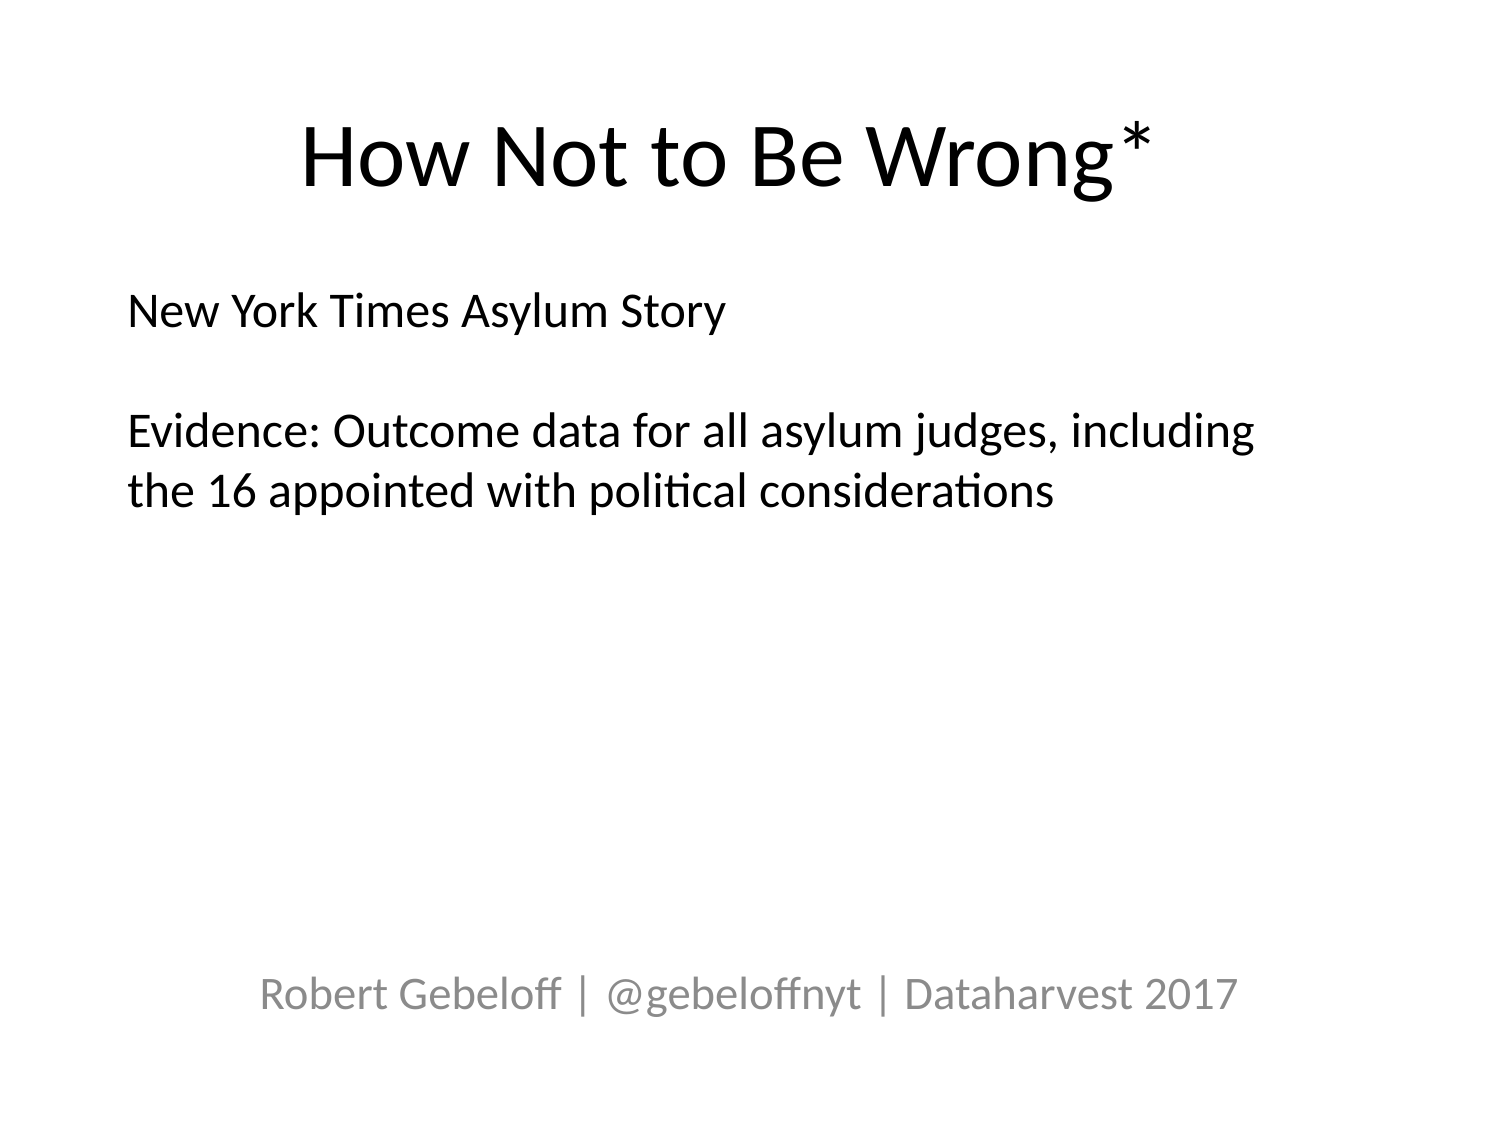

# How Not to Be Wrong*
New York Times Asylum Story

Evidence: Outcome data for all asylum judges, including the 16 appointed with political considerations

Robert Gebeloff | @gebeloffnyt | Dataharvest 2017